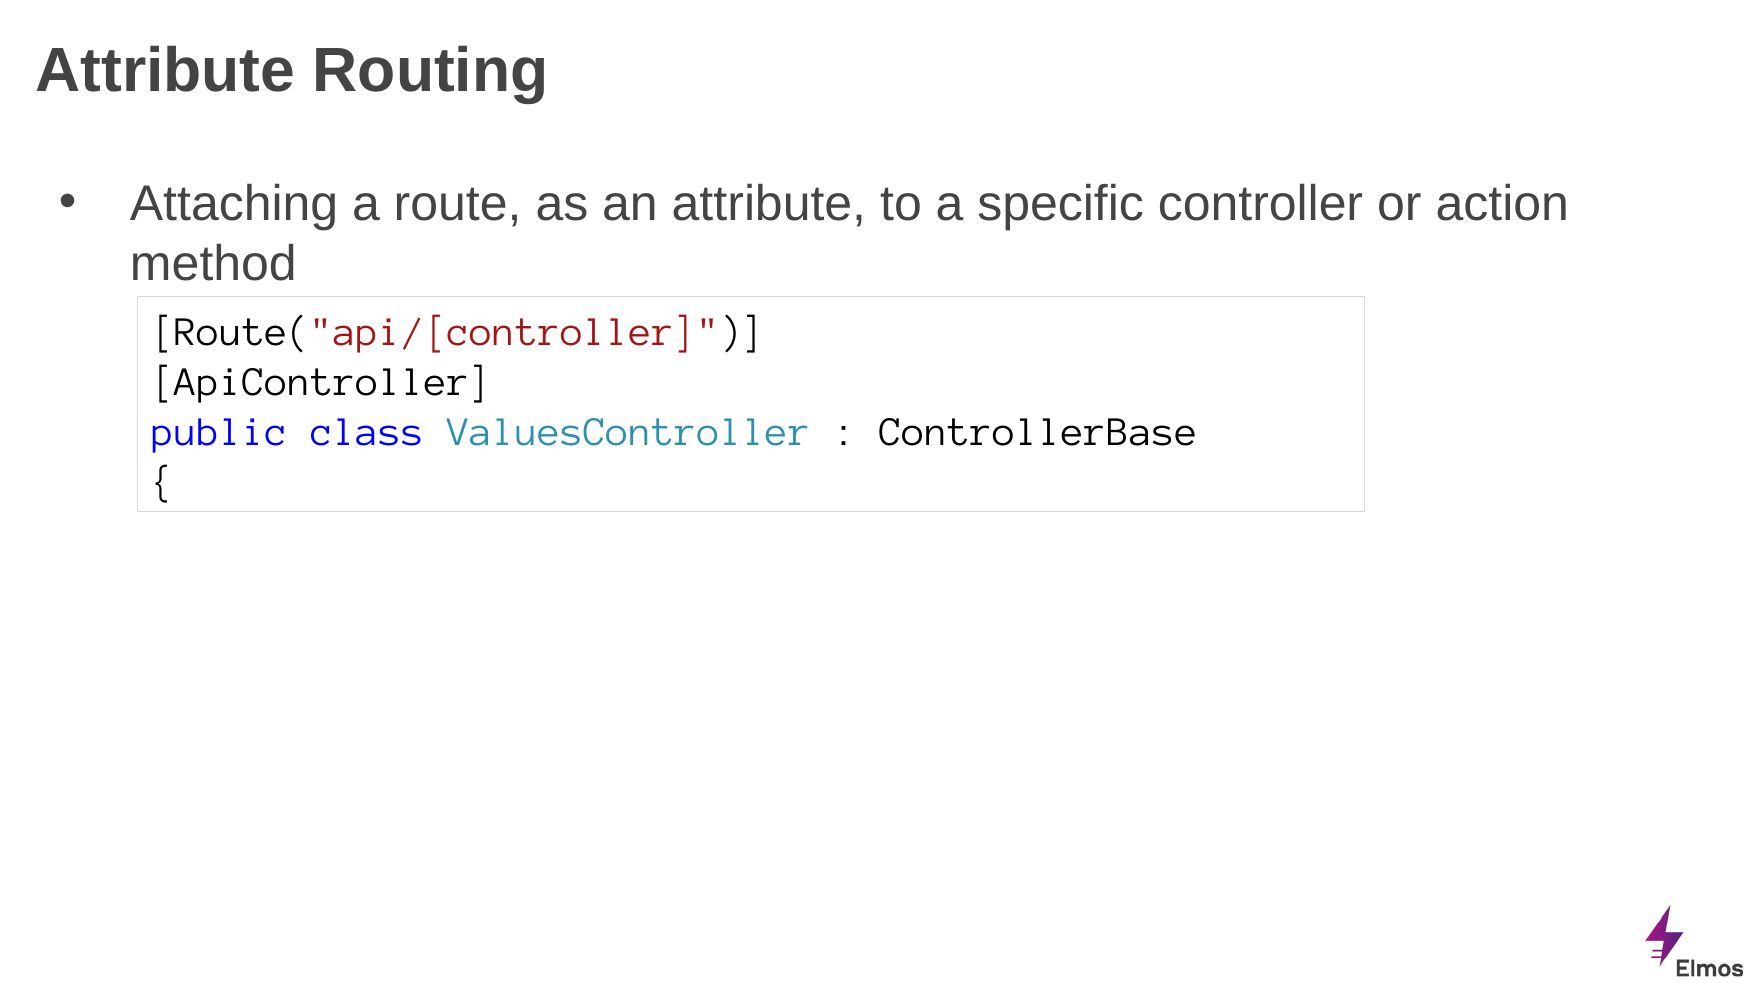

# Attribute Routing
Attaching a route, as an attribute, to a specific controller or action method
[Route("api/[controller]")]
[ApiController]
public class ValuesController : ControllerBase
{